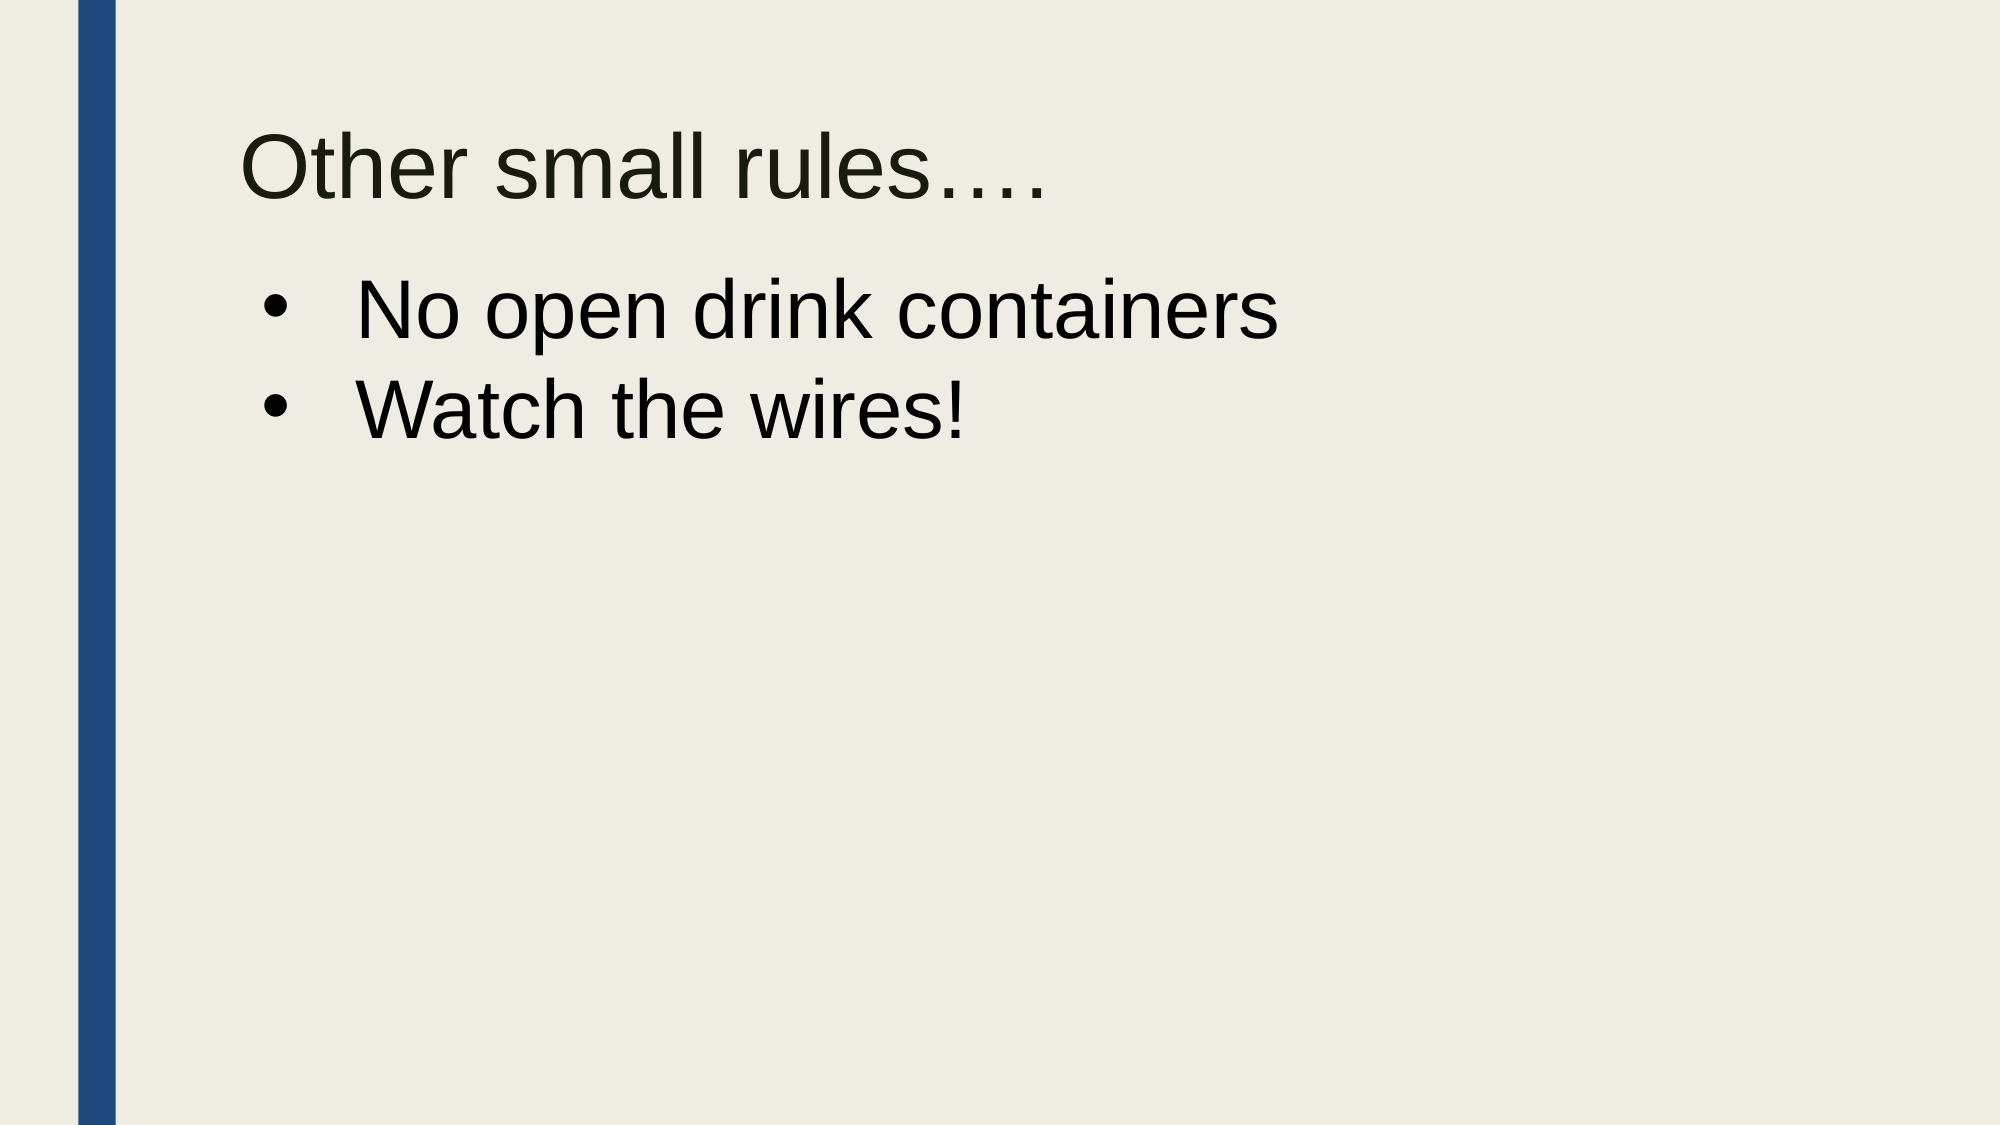

Other small rules….
No open drink containers
Watch the wires!